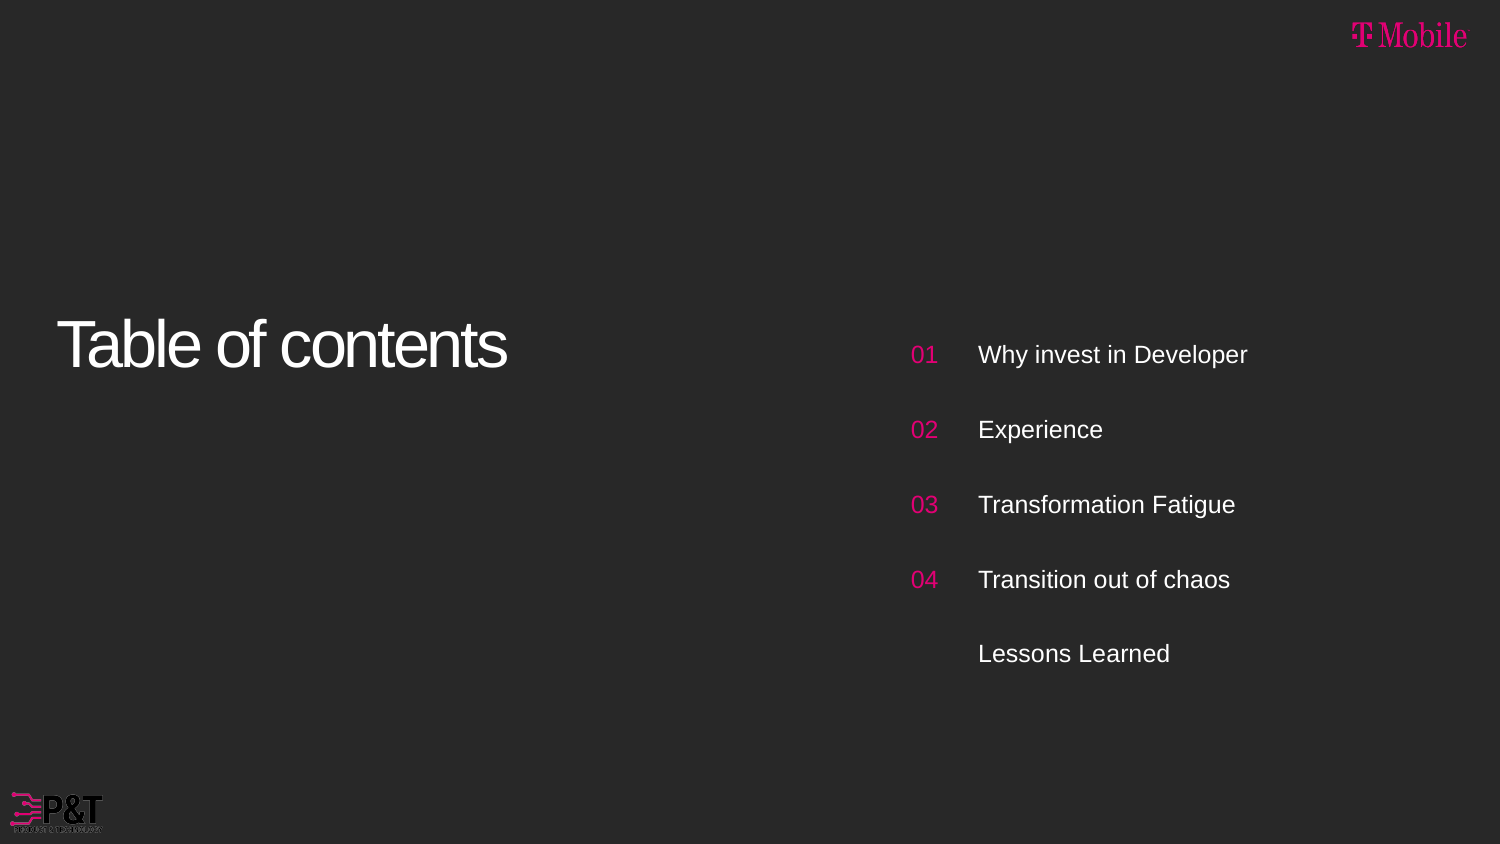

01
02
03
04
Why invest in Developer Experience
Transformation Fatigue
Transition out of chaos
Lessons Learned
# Table of contents